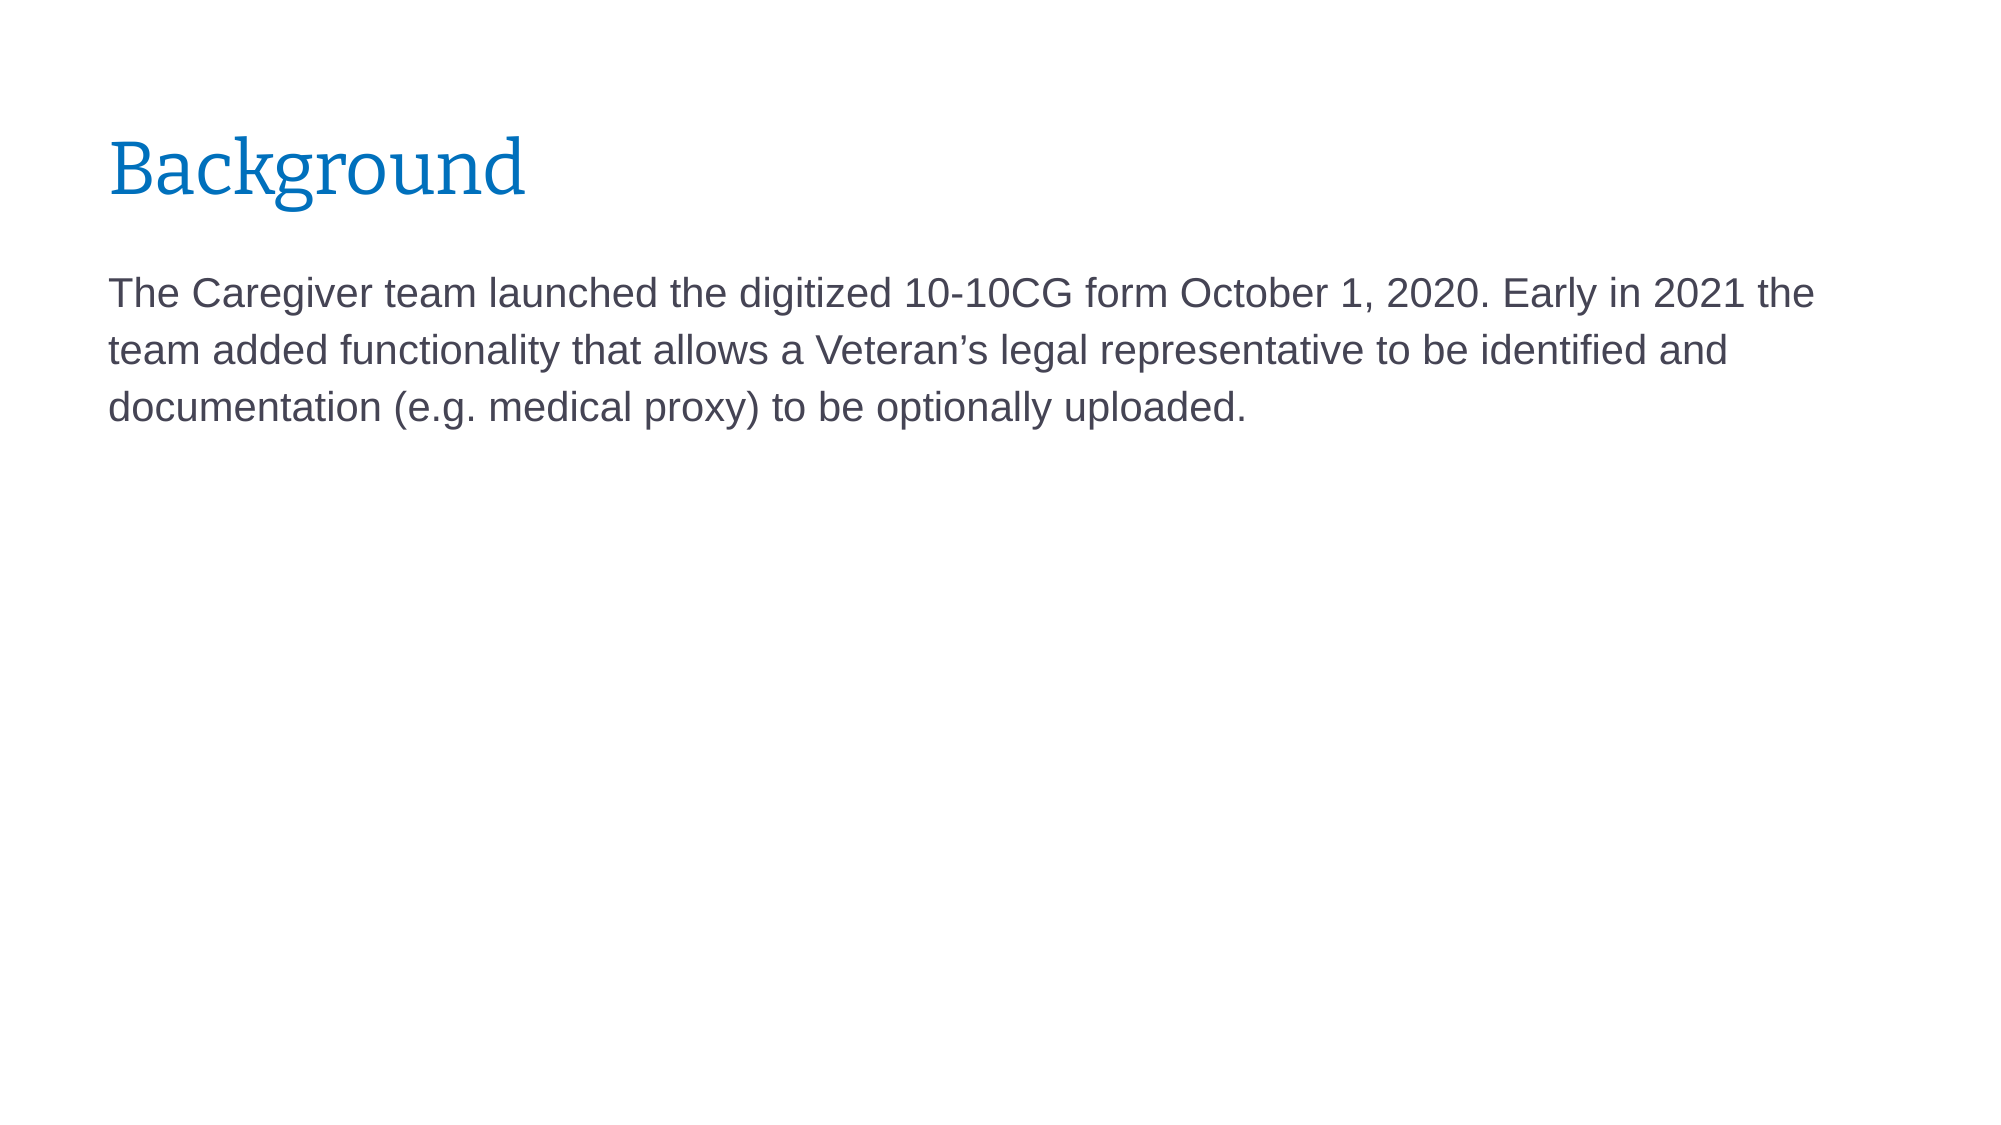

# Background
The Caregiver team launched the digitized 10-10CG form October 1, 2020. Early in 2021 the team added functionality that allows a Veteran’s legal representative to be identified and documentation (e.g. medical proxy) to be optionally uploaded.